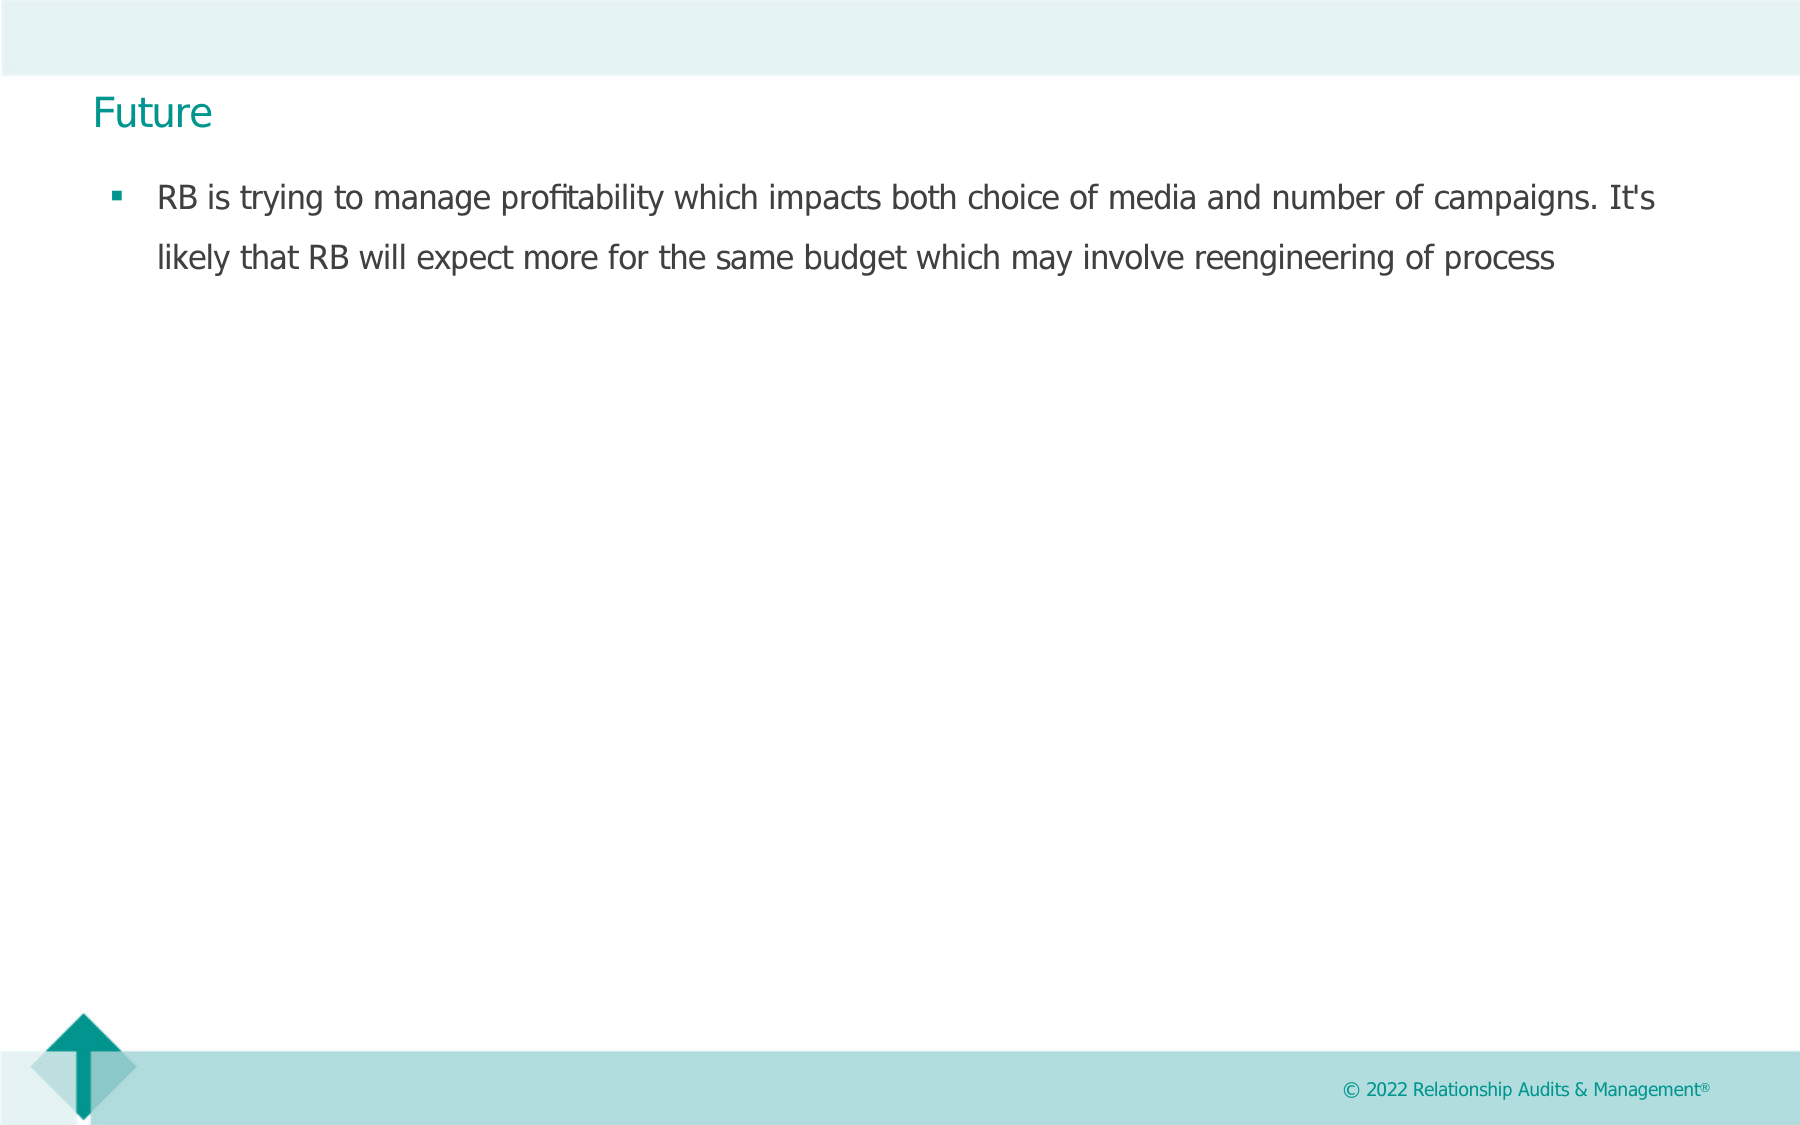

Future
RB is trying to manage profitability which impacts both choice of media and number of campaigns. It's likely that RB will expect more for the same budget which may involve reengineering of process
© 2022 Relationship Audits & Management®